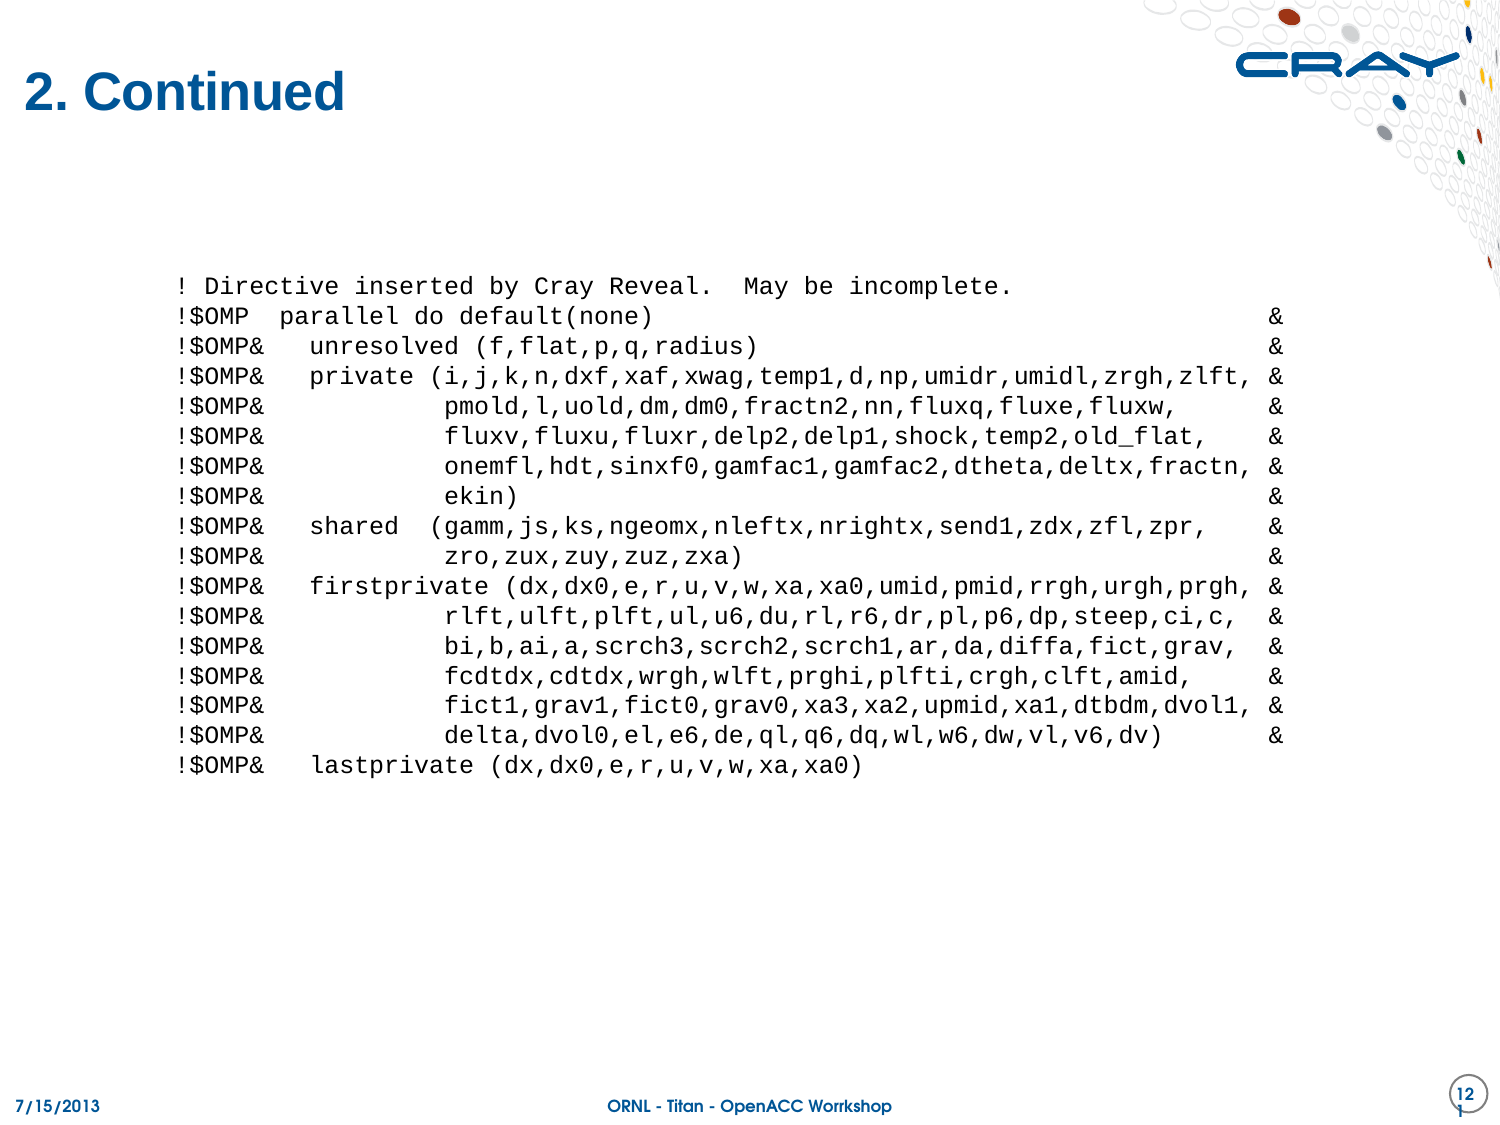

# 2. Continued
! Directive inserted by Cray Reveal.  May be incomplete.
!$OMP  parallel do default(none)                                         &
!$OMP&   unresolved (f,flat,p,q,radius)                                  &
!$OMP&   private (i,j,k,n,dxf,xaf,xwag,temp1,d,np,umidr,umidl,zrgh,zlft, &
!$OMP&            pmold,l,uold,dm,dm0,fractn2,nn,fluxq,fluxe,fluxw,      &
!$OMP&            fluxv,fluxu,fluxr,delp2,delp1,shock,temp2,old_flat,    &
!$OMP&            onemfl,hdt,sinxf0,gamfac1,gamfac2,dtheta,deltx,fractn, &
!$OMP&            ekin)                                                  &
!$OMP&   shared  (gamm,js,ks,ngeomx,nleftx,nrightx,send1,zdx,zfl,zpr,    &
!$OMP&            zro,zux,zuy,zuz,zxa)                                   &
!$OMP&   firstprivate (dx,dx0,e,r,u,v,w,xa,xa0,umid,pmid,rrgh,urgh,prgh, &
!$OMP&            rlft,ulft,plft,ul,u6,du,rl,r6,dr,pl,p6,dp,steep,ci,c,  &
!$OMP&            bi,b,ai,a,scrch3,scrch2,scrch1,ar,da,diffa,fict,grav,  &
!$OMP&            fcdtdx,cdtdx,wrgh,wlft,prghi,plfti,crgh,clft,amid,     &
!$OMP&            fict1,grav1,fict0,grav0,xa3,xa2,upmid,xa1,dtbdm,dvol1, &
!$OMP&            delta,dvol0,el,e6,de,ql,q6,dq,wl,w6,dw,vl,v6,dv)       &
!$OMP&   lastprivate (dx,dx0,e,r,u,v,w,xa,xa0)

121
7/15/2013
ORNL - Titan - OpenACC Worrkshop